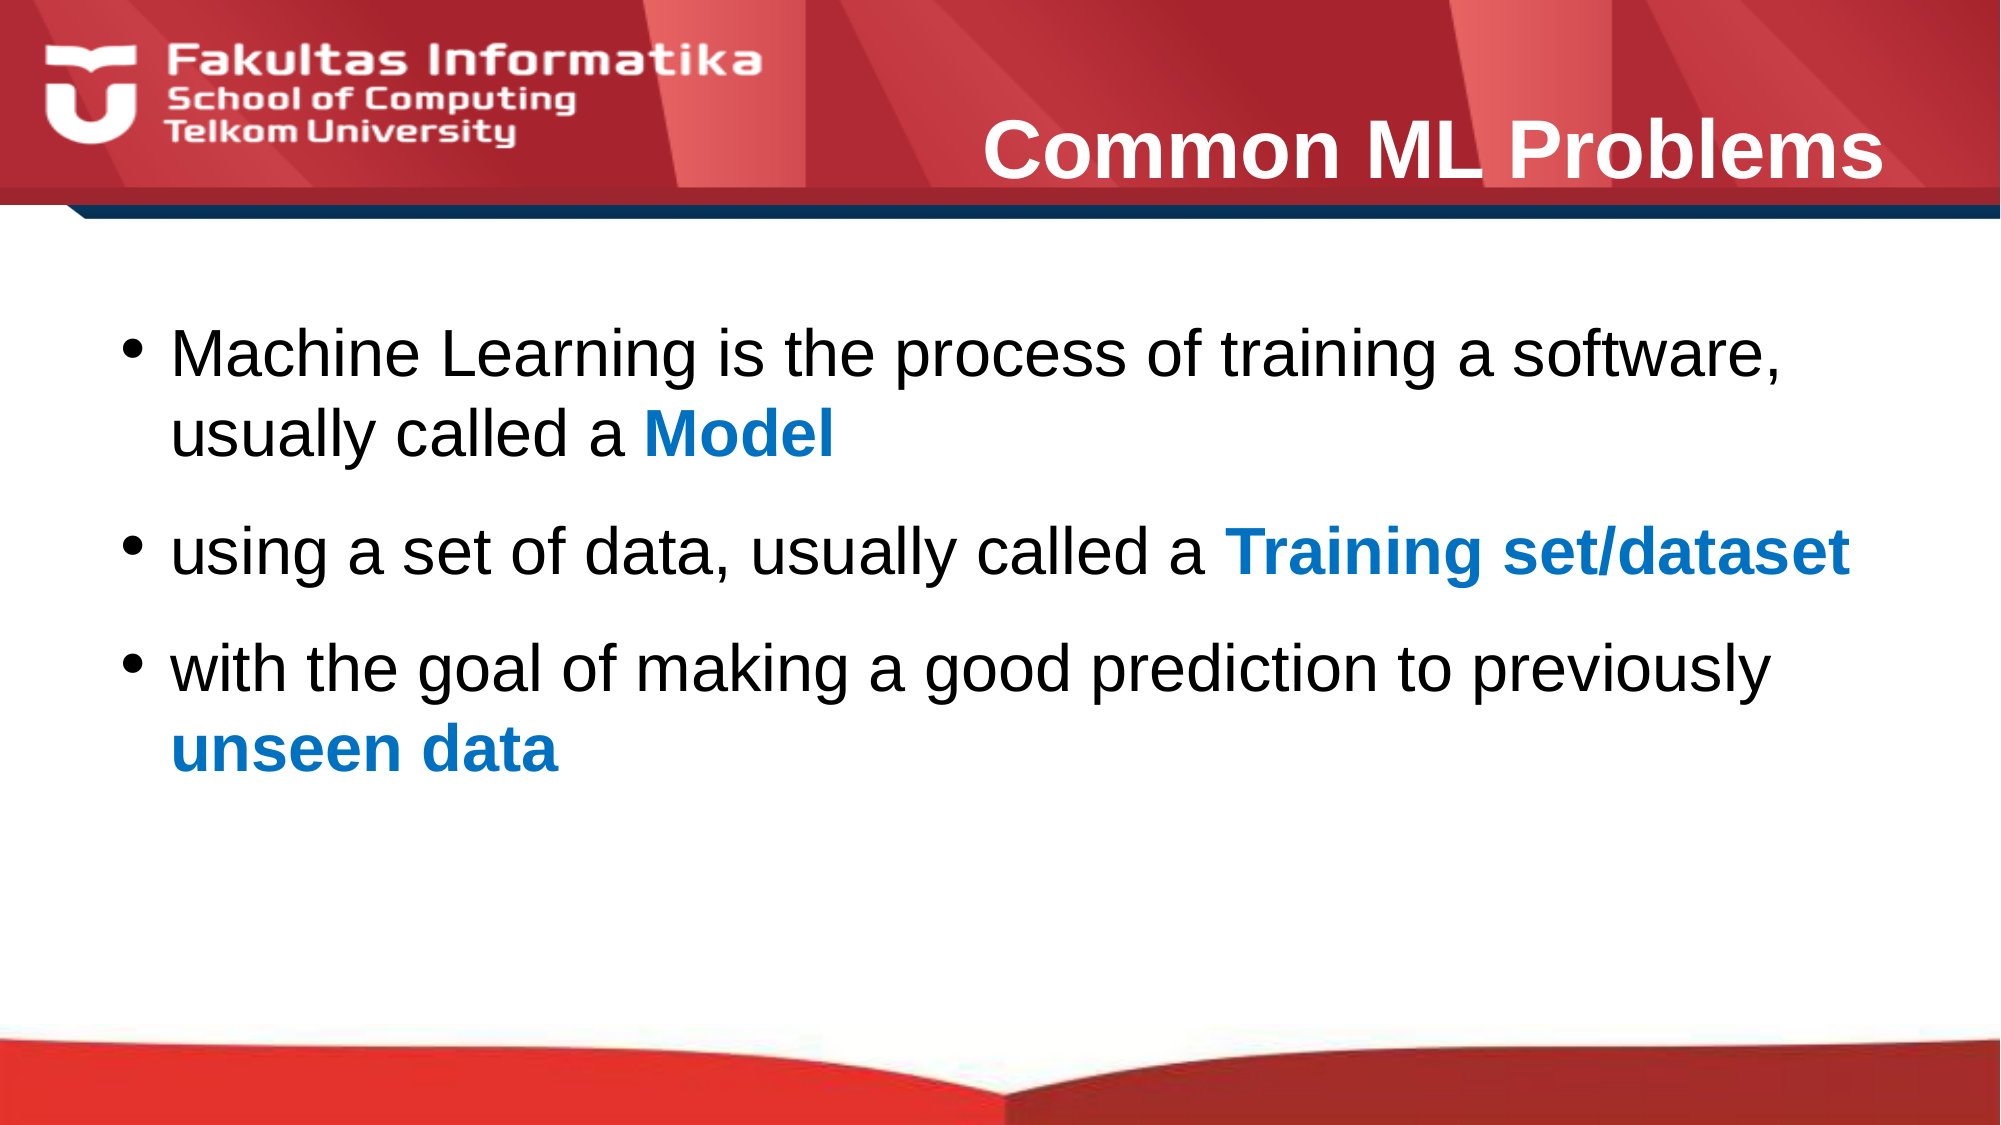

# Common ML Problems
Machine Learning is the process of training a software, usually called a Model
using a set of data, usually called a Training set/dataset
with the goal of making a good prediction to previously unseen data